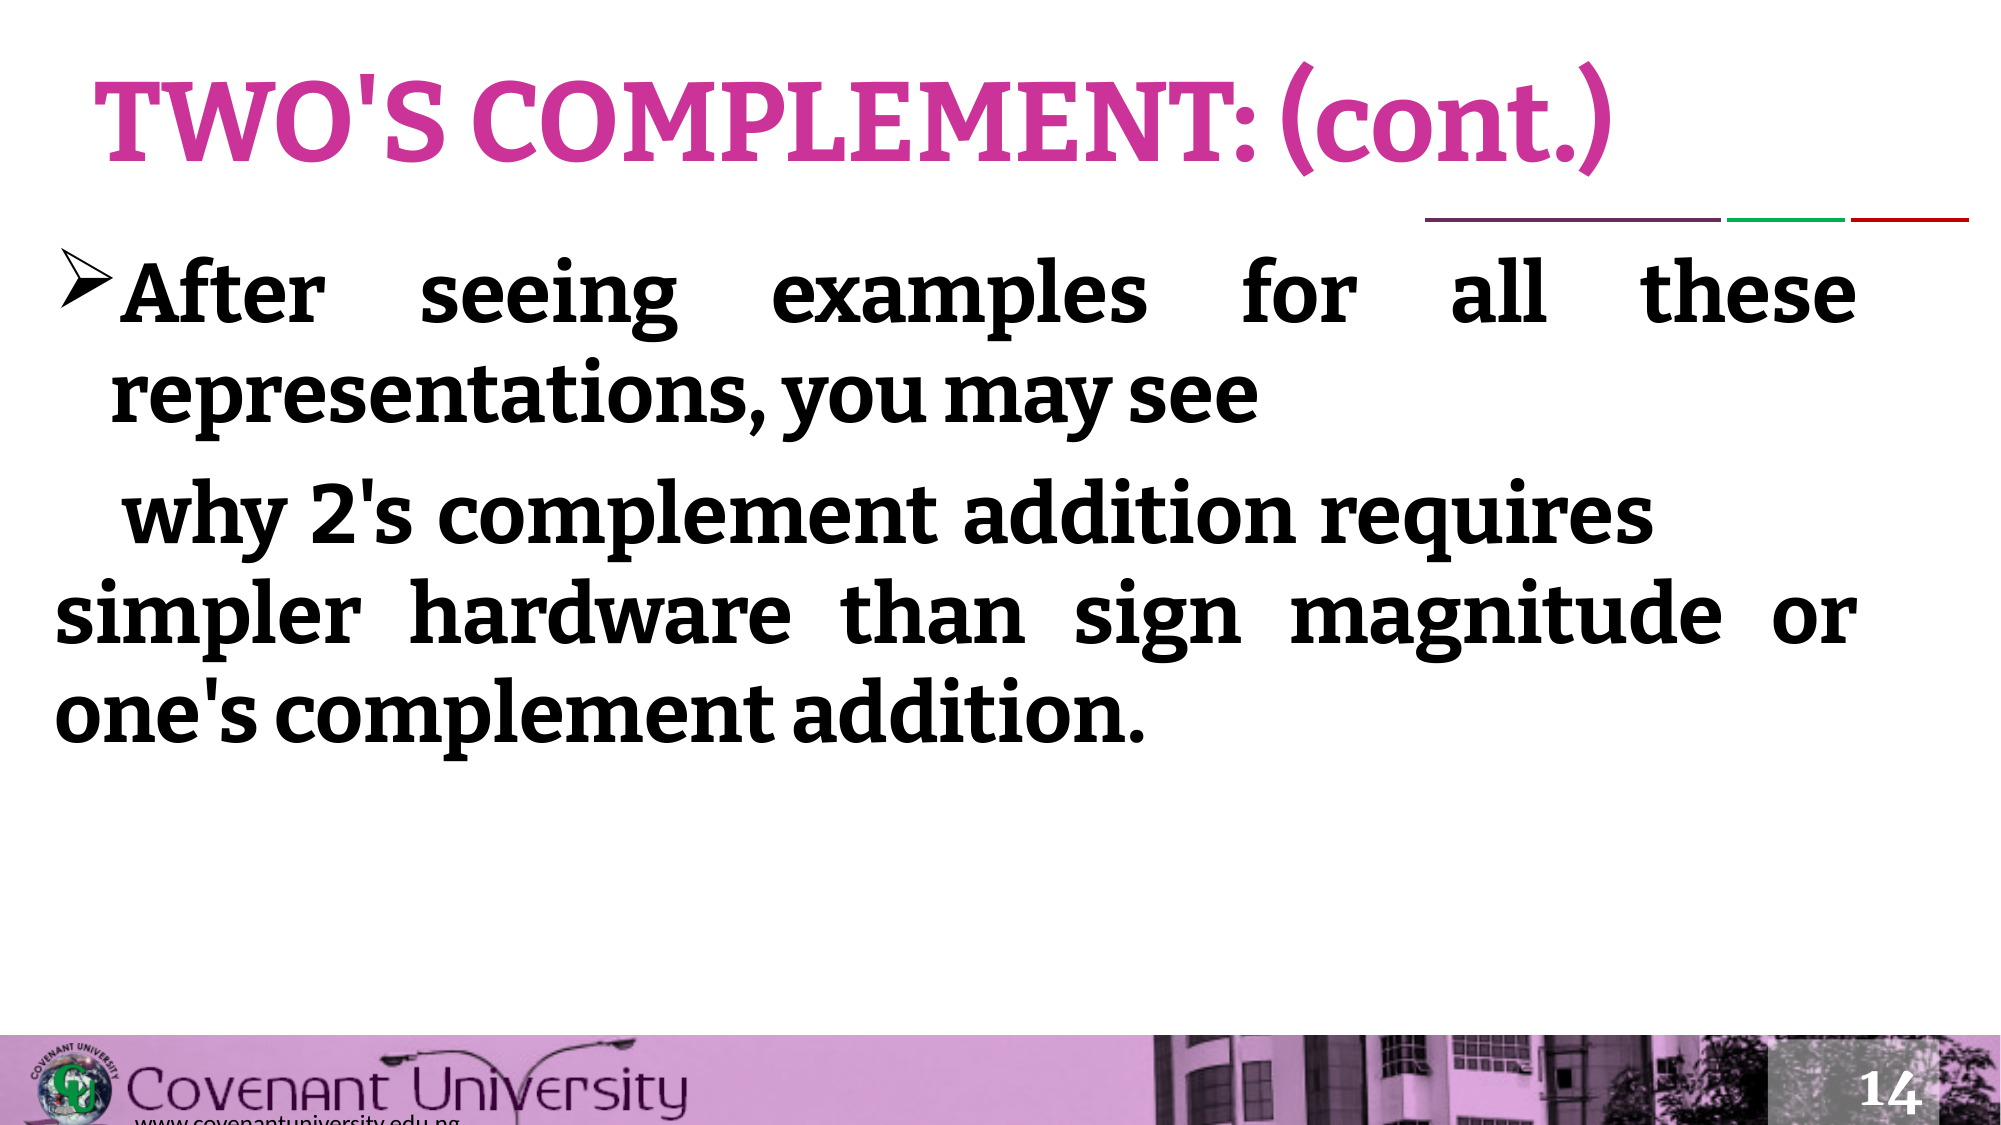

# TWO'S COMPLEMENT: (cont.)
After seeing examples for all these representations, you may see
   why 2's complement addition requires          simpler hardware than sign magnitude or one's complement addition.